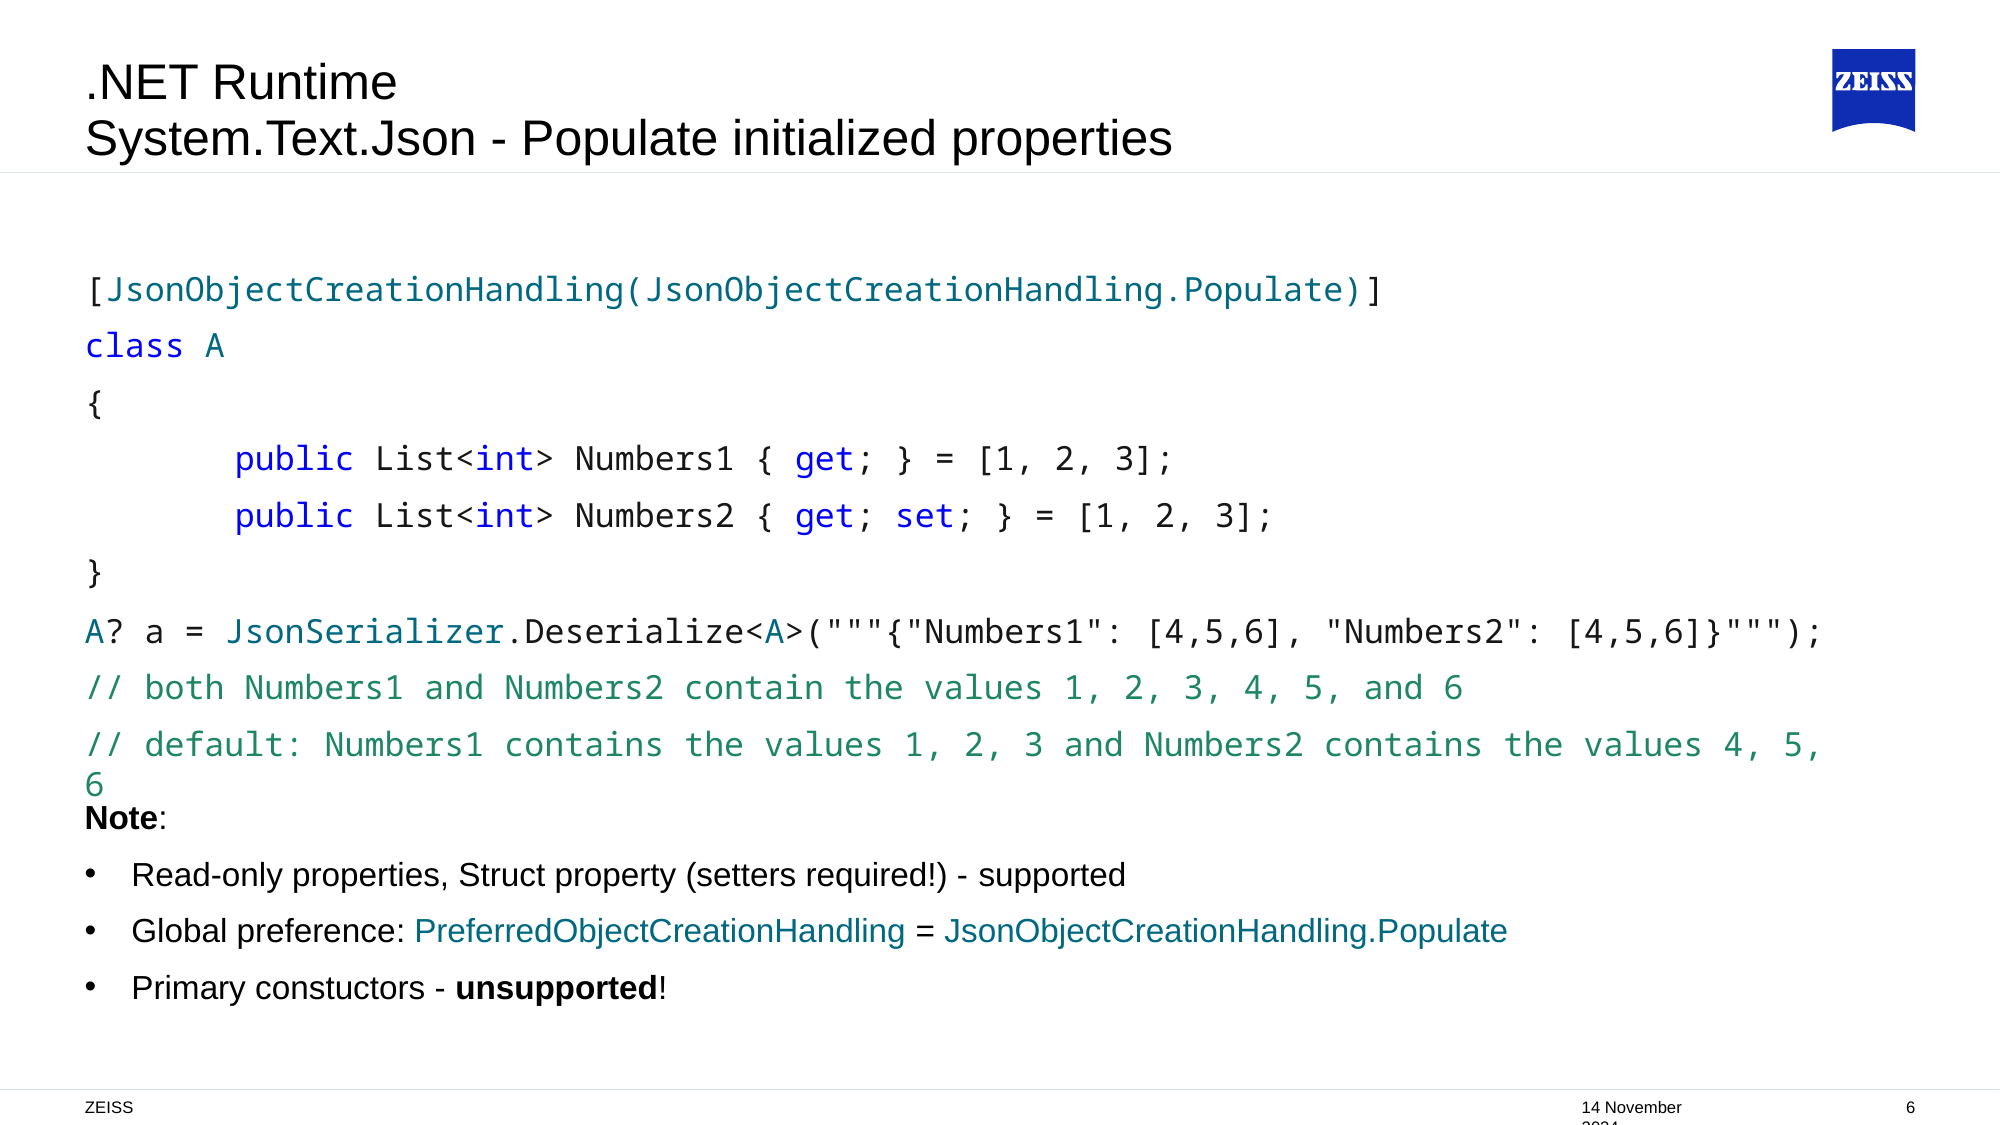

# .NET Runtime
System.Text.Json - Populate initialized properties
[JsonObjectCreationHandling(JsonObjectCreationHandling.Populate)]
class A
{
	public List<int> Numbers1 { get; } = [1, 2, 3];
	public List<int> Numbers2 { get; set; } = [1, 2, 3];
}
A? a = JsonSerializer.Deserialize<A>("""{"Numbers1": [4,5,6], "Numbers2": [4,5,6]}""");
// both Numbers1 and Numbers2 contain the values 1, 2, 3, 4, 5, and 6
// default: Numbers1 contains the values 1, 2, 3 and Numbers2 contains the values 4, 5, 6
Note:
Read-only properties, Struct property (setters required!) - supported
Global preference: PreferredObjectCreationHandling = JsonObjectCreationHandling.Populate
Primary constuctors - unsupported!
ZEISS
14 November 2024
6